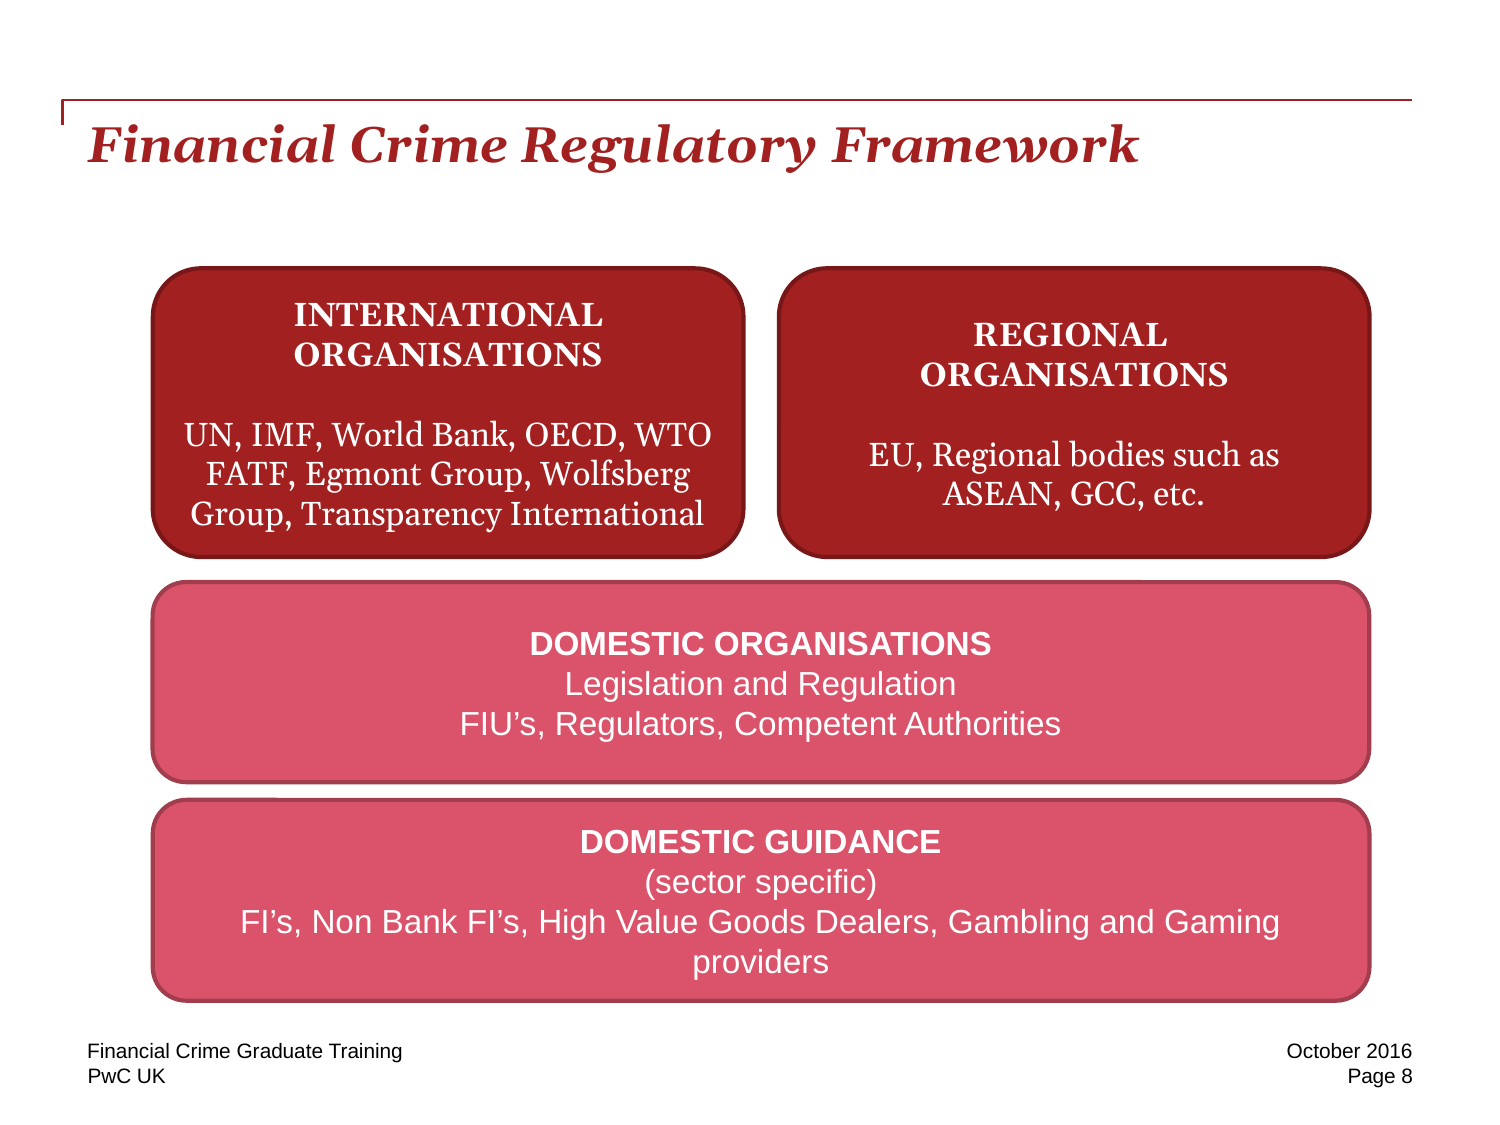

# Financial Crime Regulatory Framework
INTERNATIONAL ORGANISATIONS

UN, IMF, World Bank, OECD, WTO
FATF, Egmont Group, Wolfsberg Group, Transparency International
REGIONAL
ORGANISATIONS

EU, Regional bodies such as ASEAN, GCC, etc.
DOMESTIC ORGANISATIONS
Legislation and Regulation
FIU’s, Regulators, Competent Authorities
DOMESTIC GUIDANCE
(sector specific)
FI’s, Non Bank FI’s, High Value Goods Dealers, Gambling and Gaming providers
Financial Crime Graduate Training
October 2016
Page 8